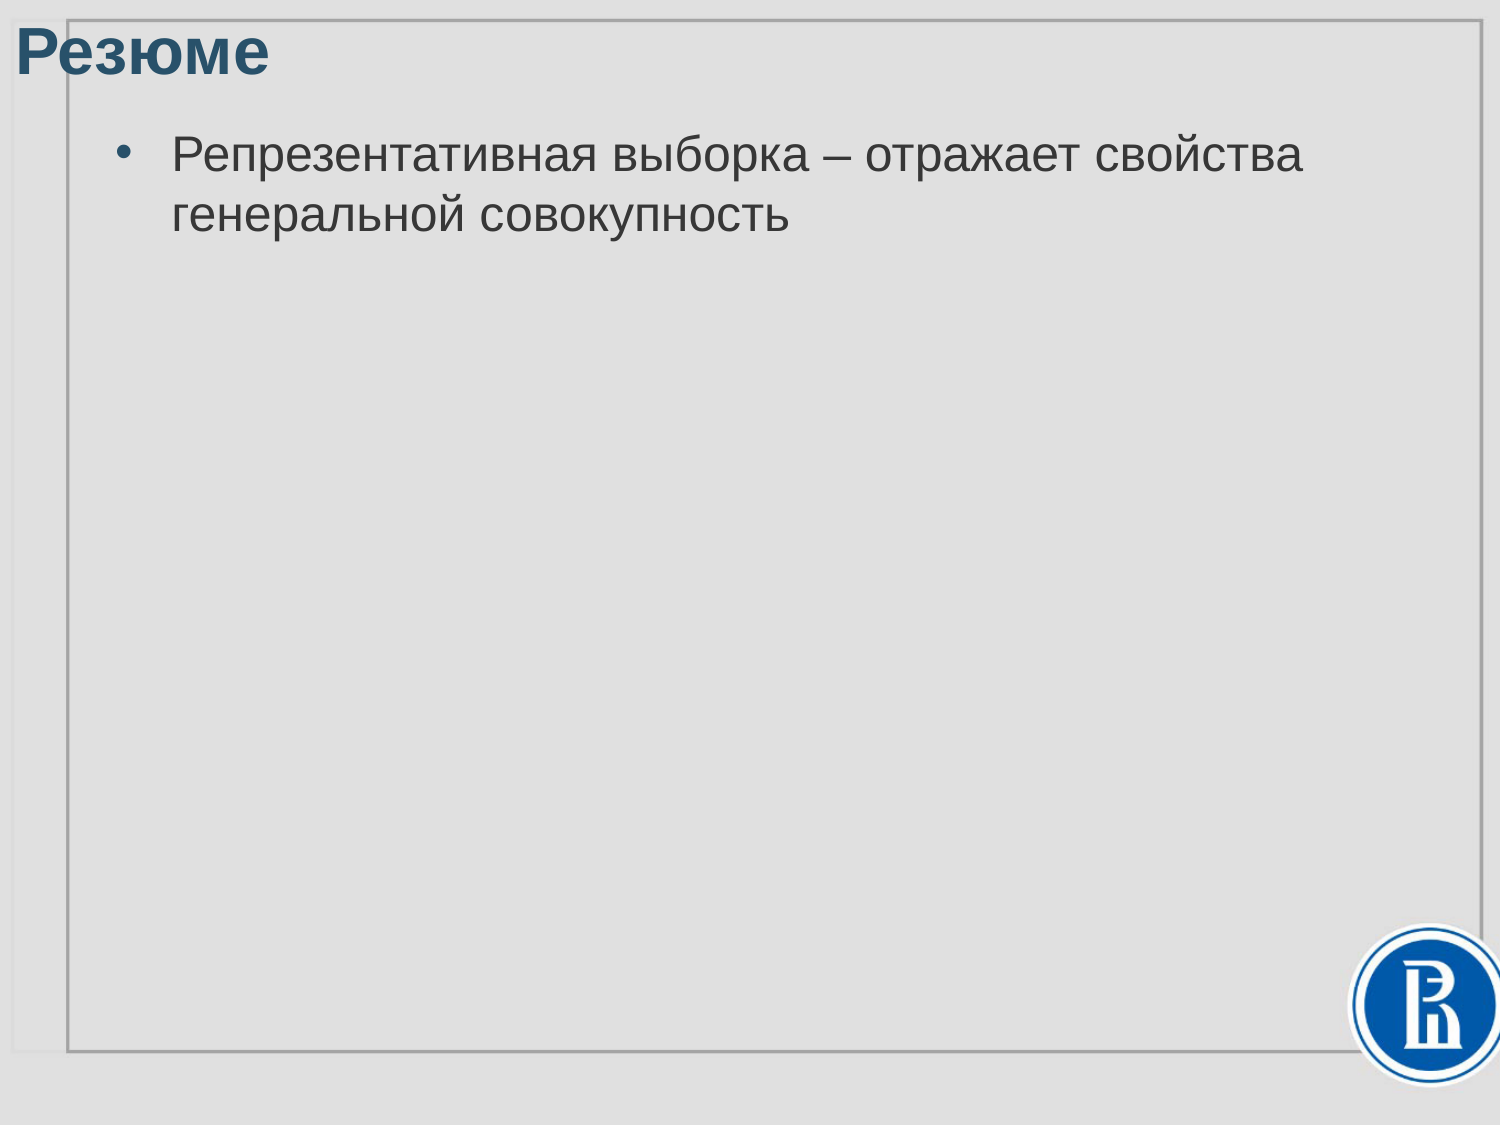

# Резюме
Репрезентативная выборка – отражает свойства генеральной совокупность